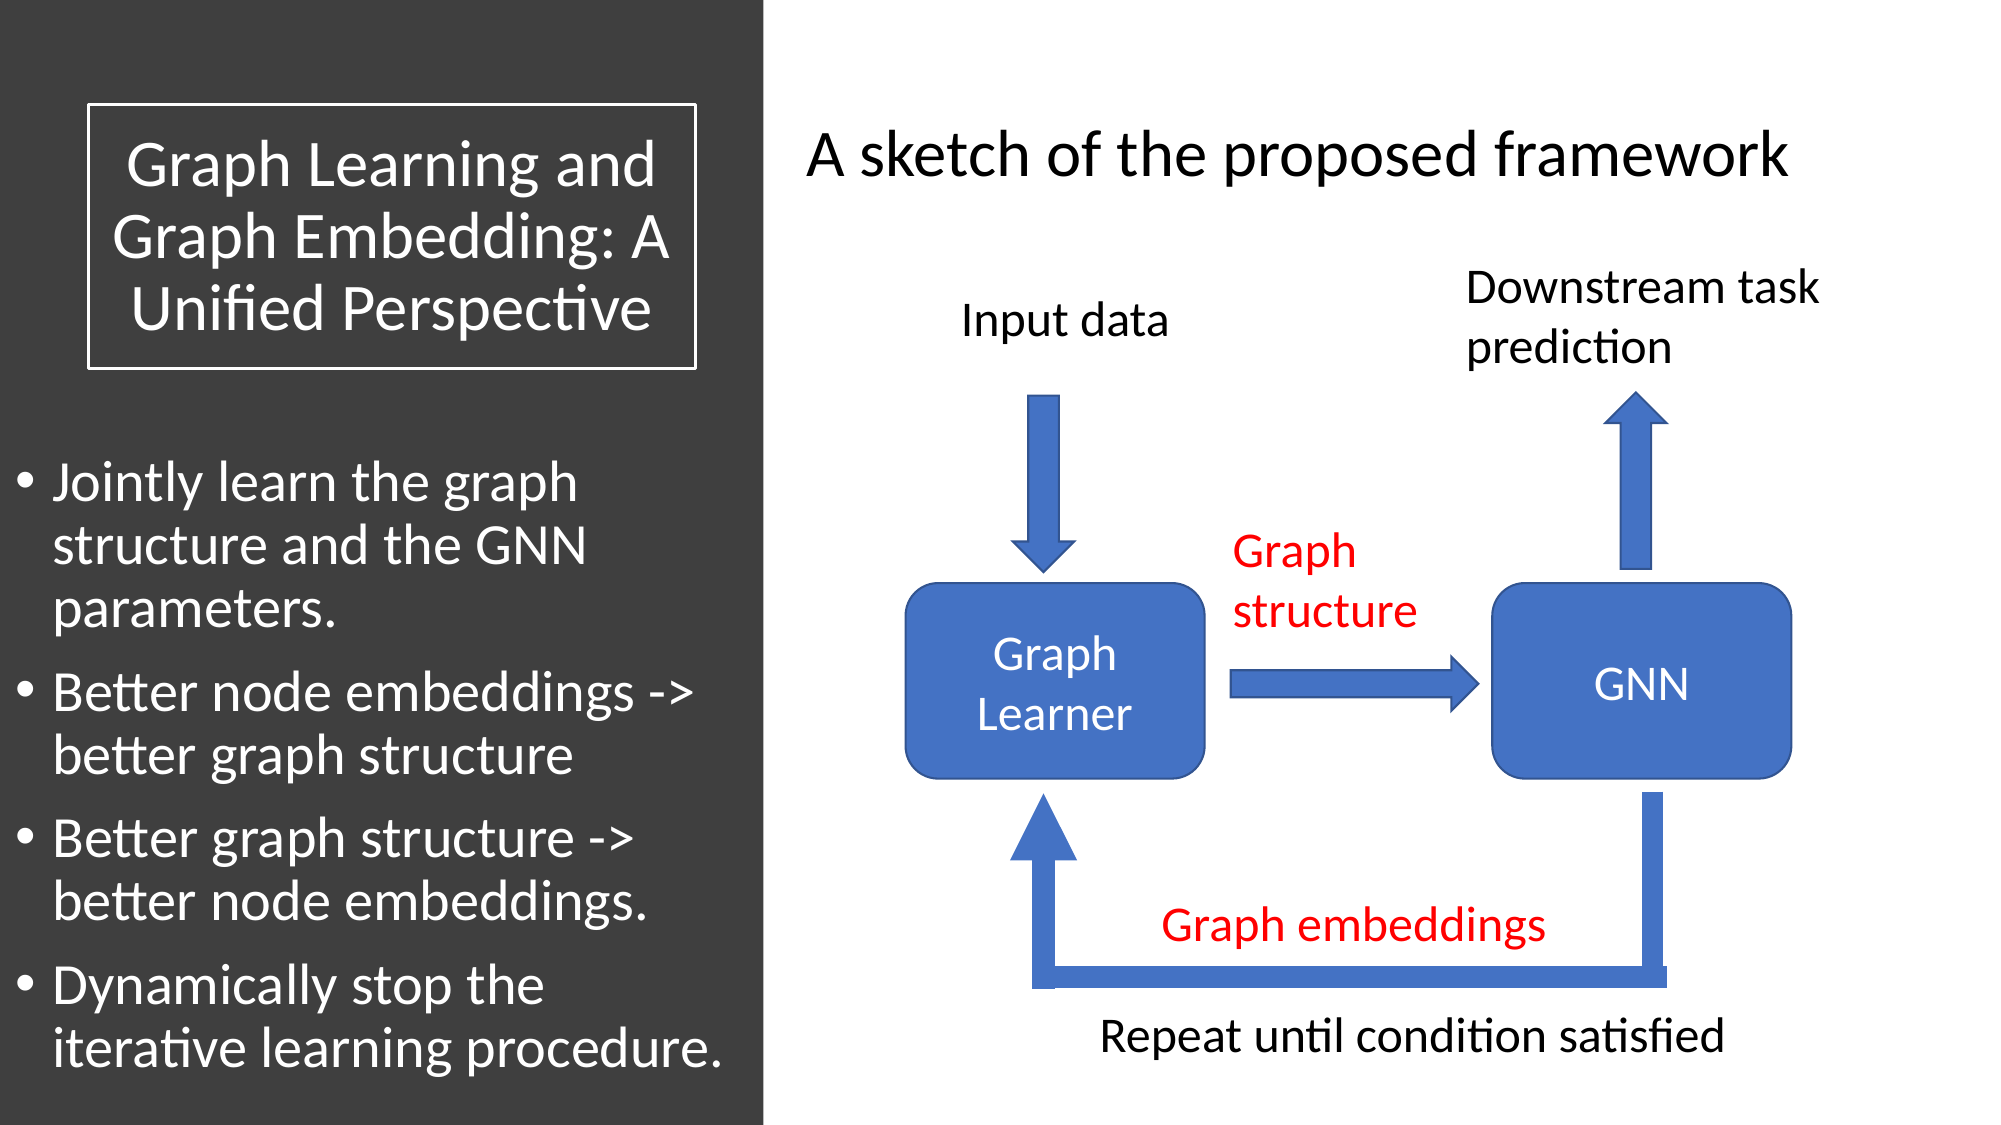

A sketch of the proposed framework
# Graph Learning and Graph Embedding: A Unified Perspective
Downstream task prediction
Input data

Graph structure
Graph Learner
GNN

Graph embeddings
Repeat until condition satisfied
Jointly learn the graph structure and the GNN parameters.
Better node embeddings -> better graph structure
Better graph structure -> better node embeddings.
Dynamically stop the iterative learning procedure.